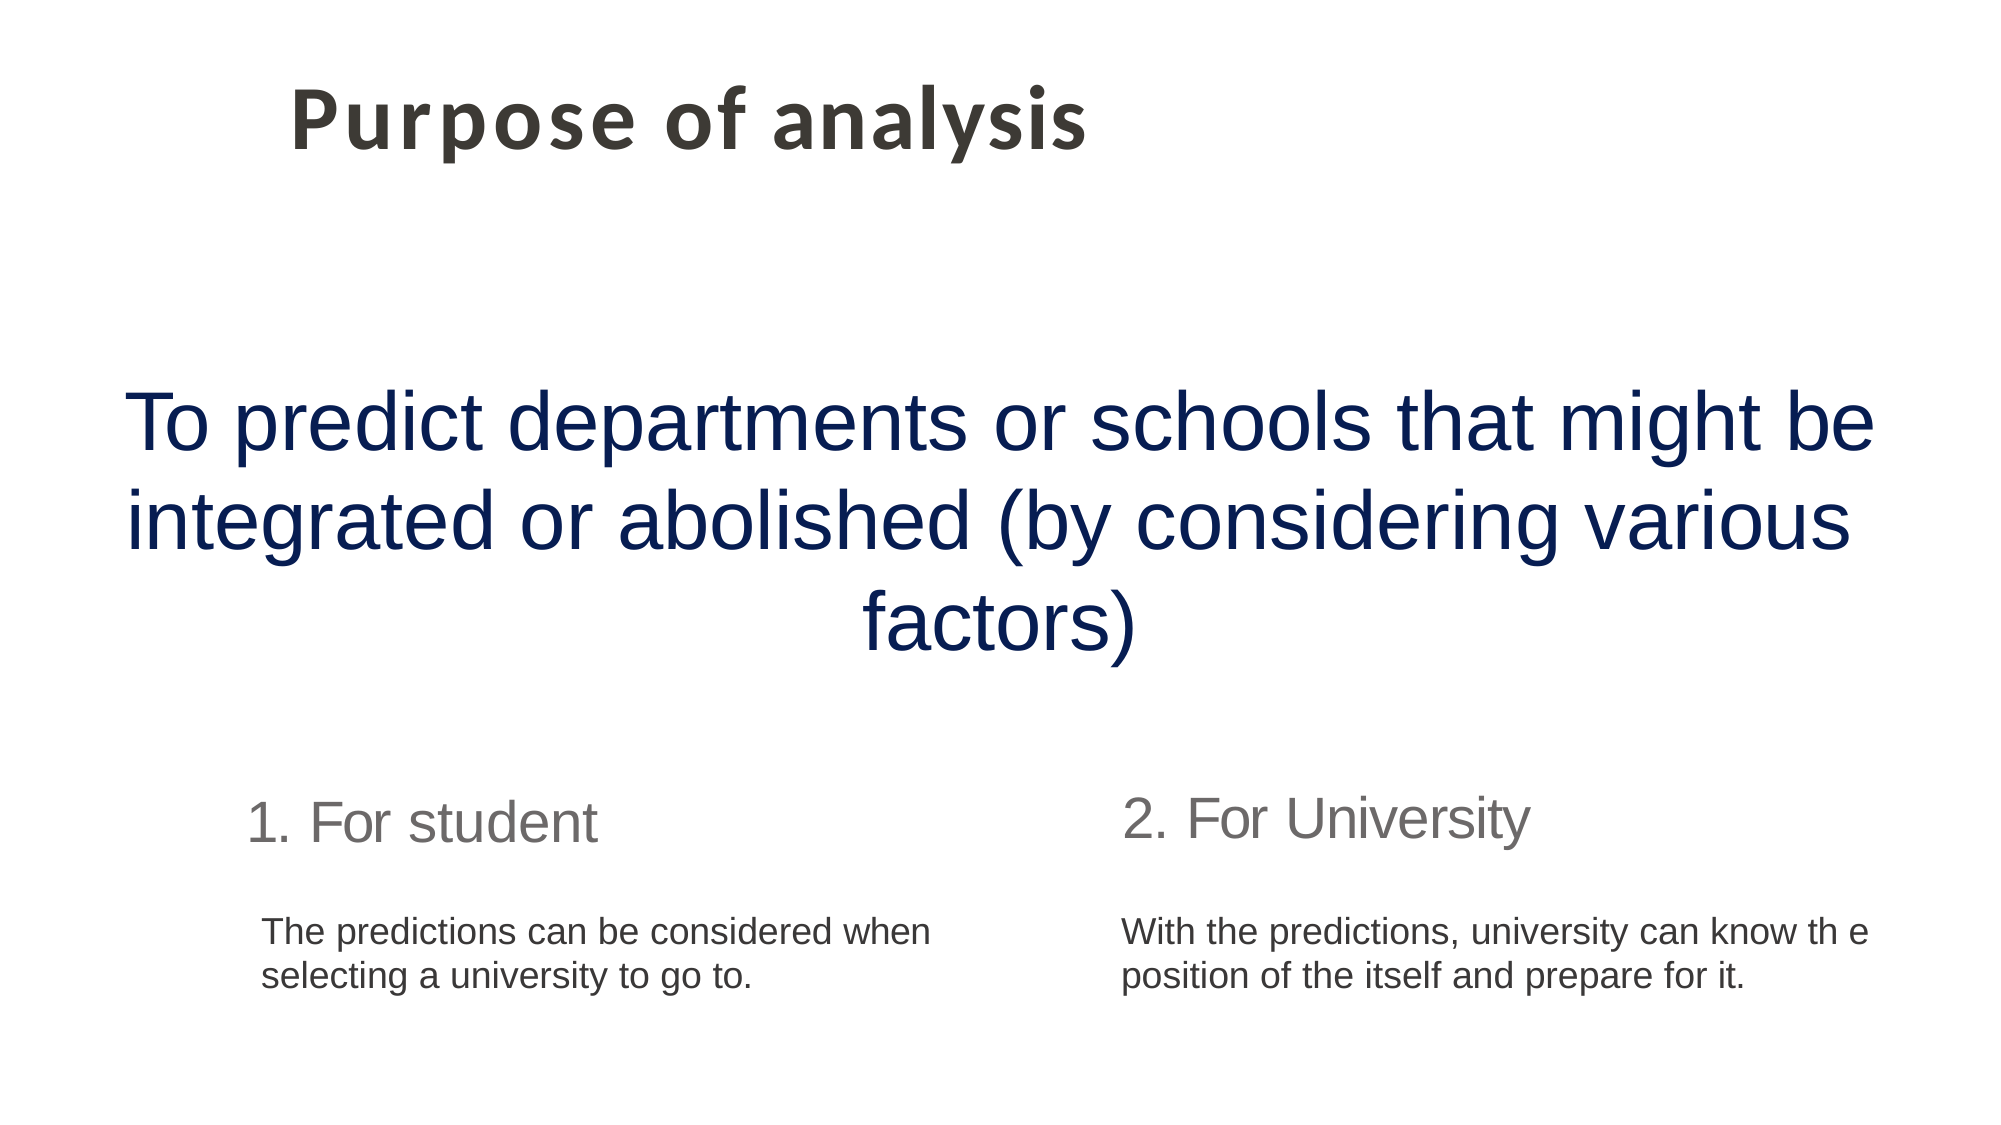

# Purpose of analysis
To predict departments or schools that might be integrated or abolished (by considering various  factors)
2. For University
With the predictions, university can know th e position of the itself and prepare for it.
1. For student
The predictions can be considered when selecting a university to go to.